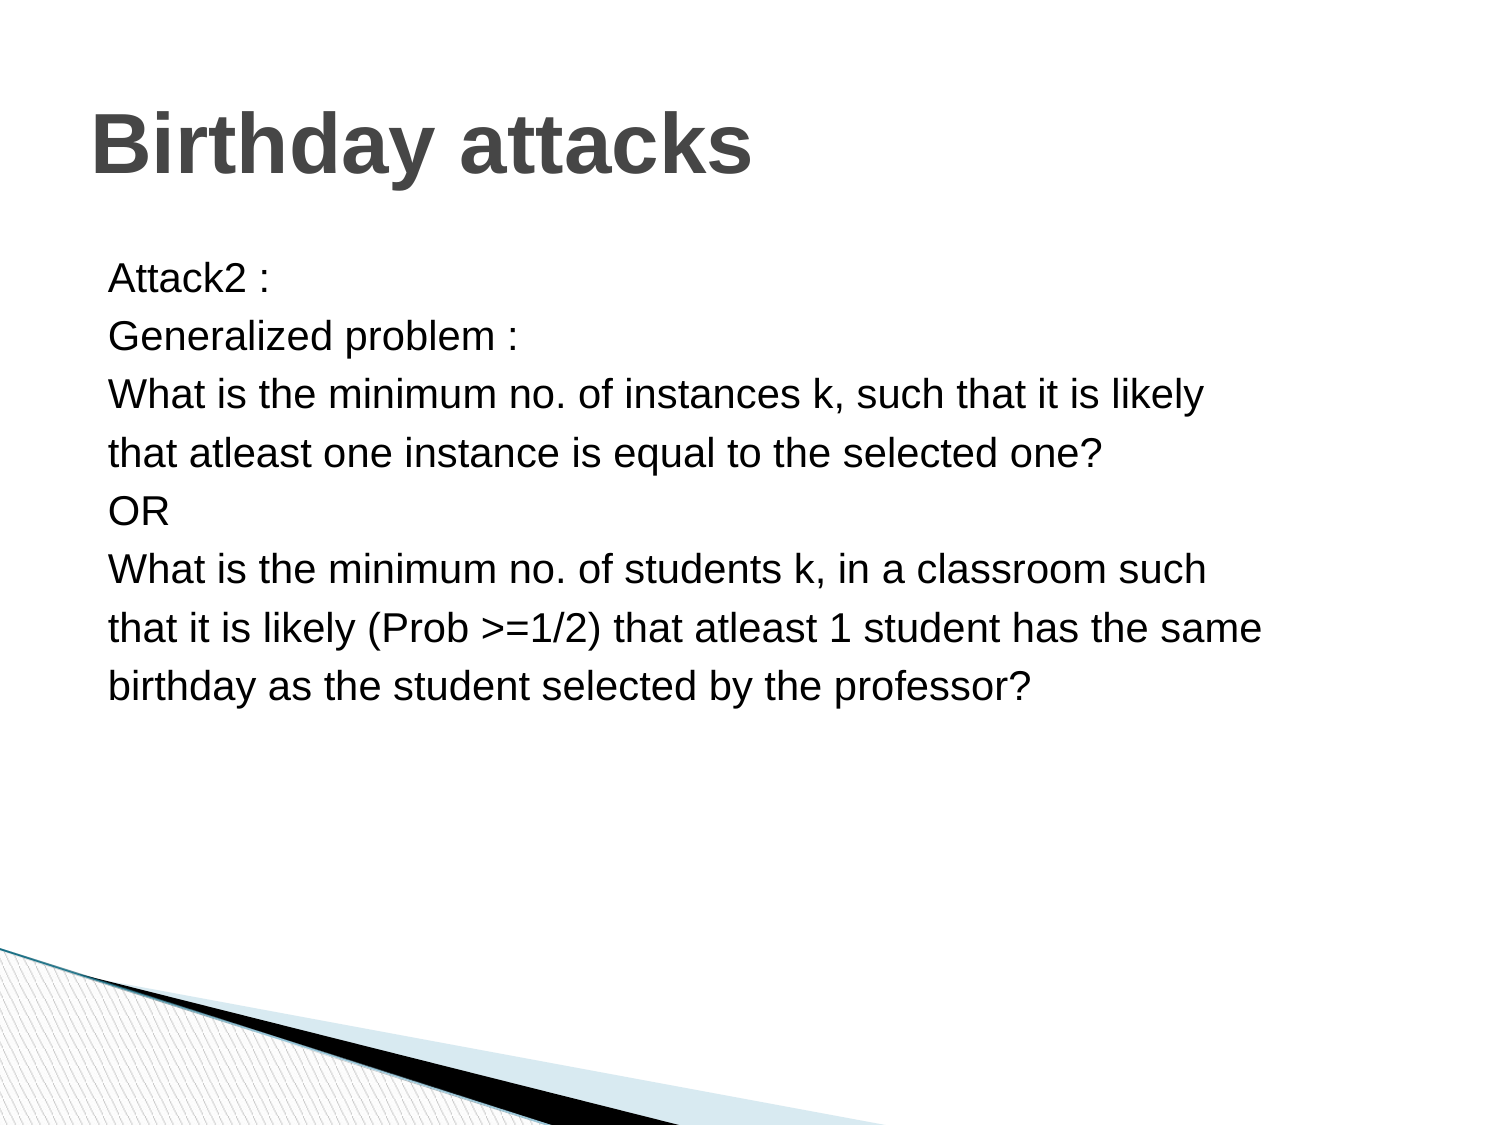

Birthday attacks
Attack2 :
Generalized problem :
What is the minimum no. of instances k, such that it is likely
that atleast one instance is equal to the selected one?
OR
What is the minimum no. of students k, in a classroom such
that it is likely (Prob >=1/2) that atleast 1 student has the same
birthday as the student selected by the professor?